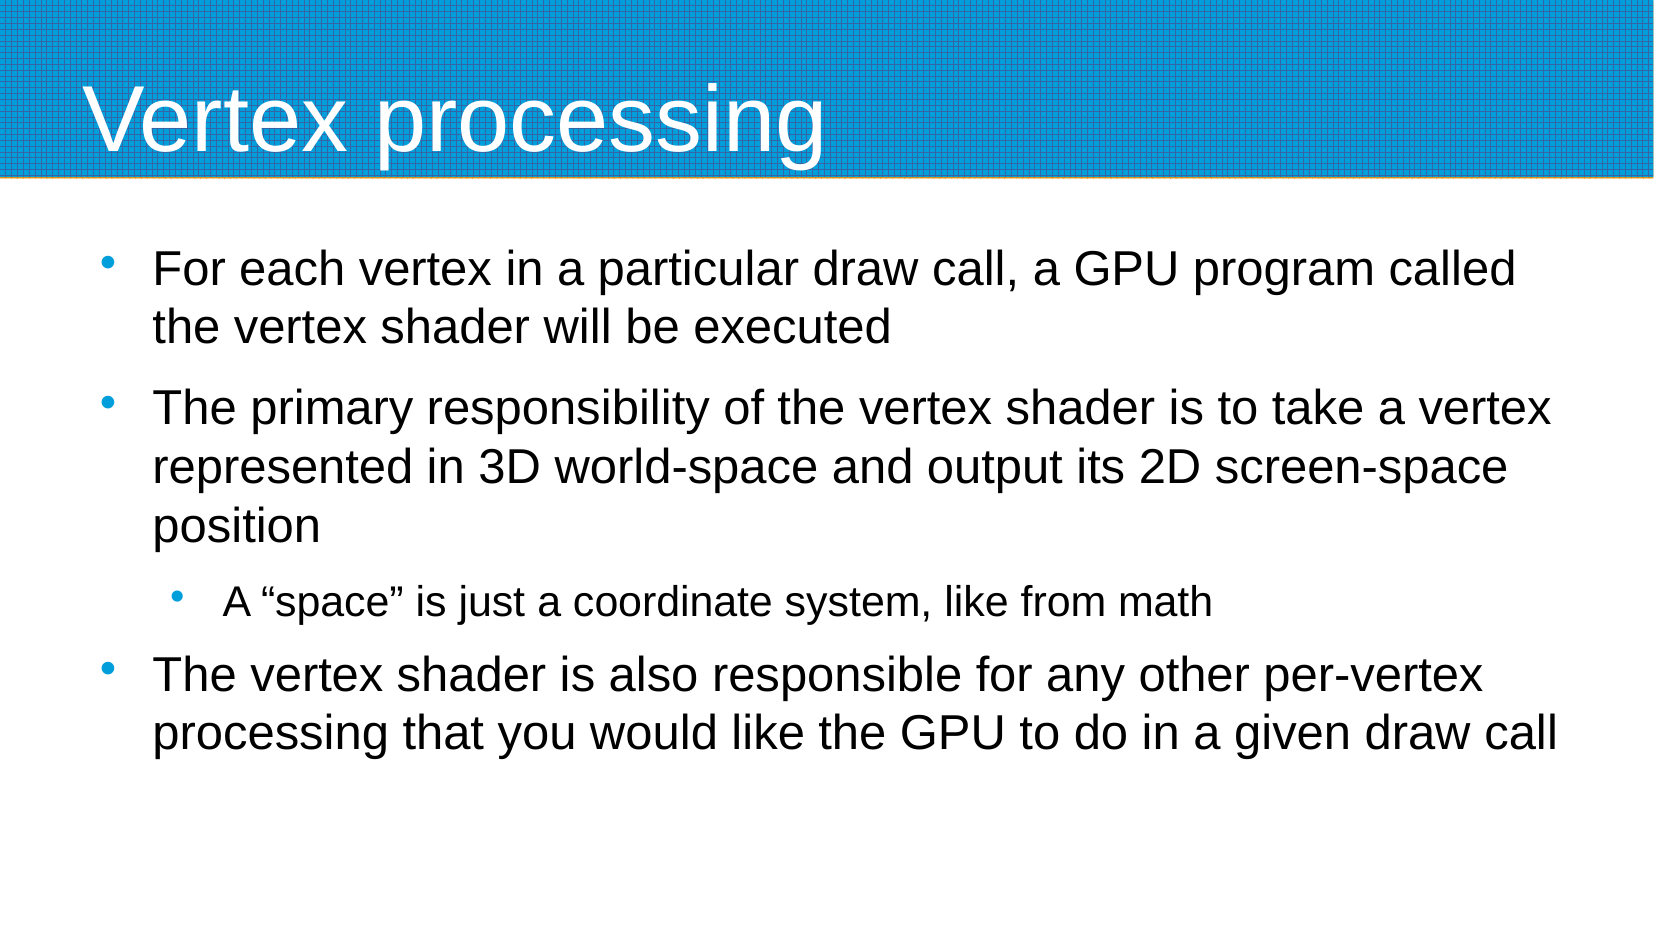

# Vertex processing
For each vertex in a particular draw call, a GPU program called the vertex shader will be executed
The primary responsibility of the vertex shader is to take a vertex represented in 3D world-space and output its 2D screen-space position
A “space” is just a coordinate system, like from math
The vertex shader is also responsible for any other per-vertex processing that you would like the GPU to do in a given draw call